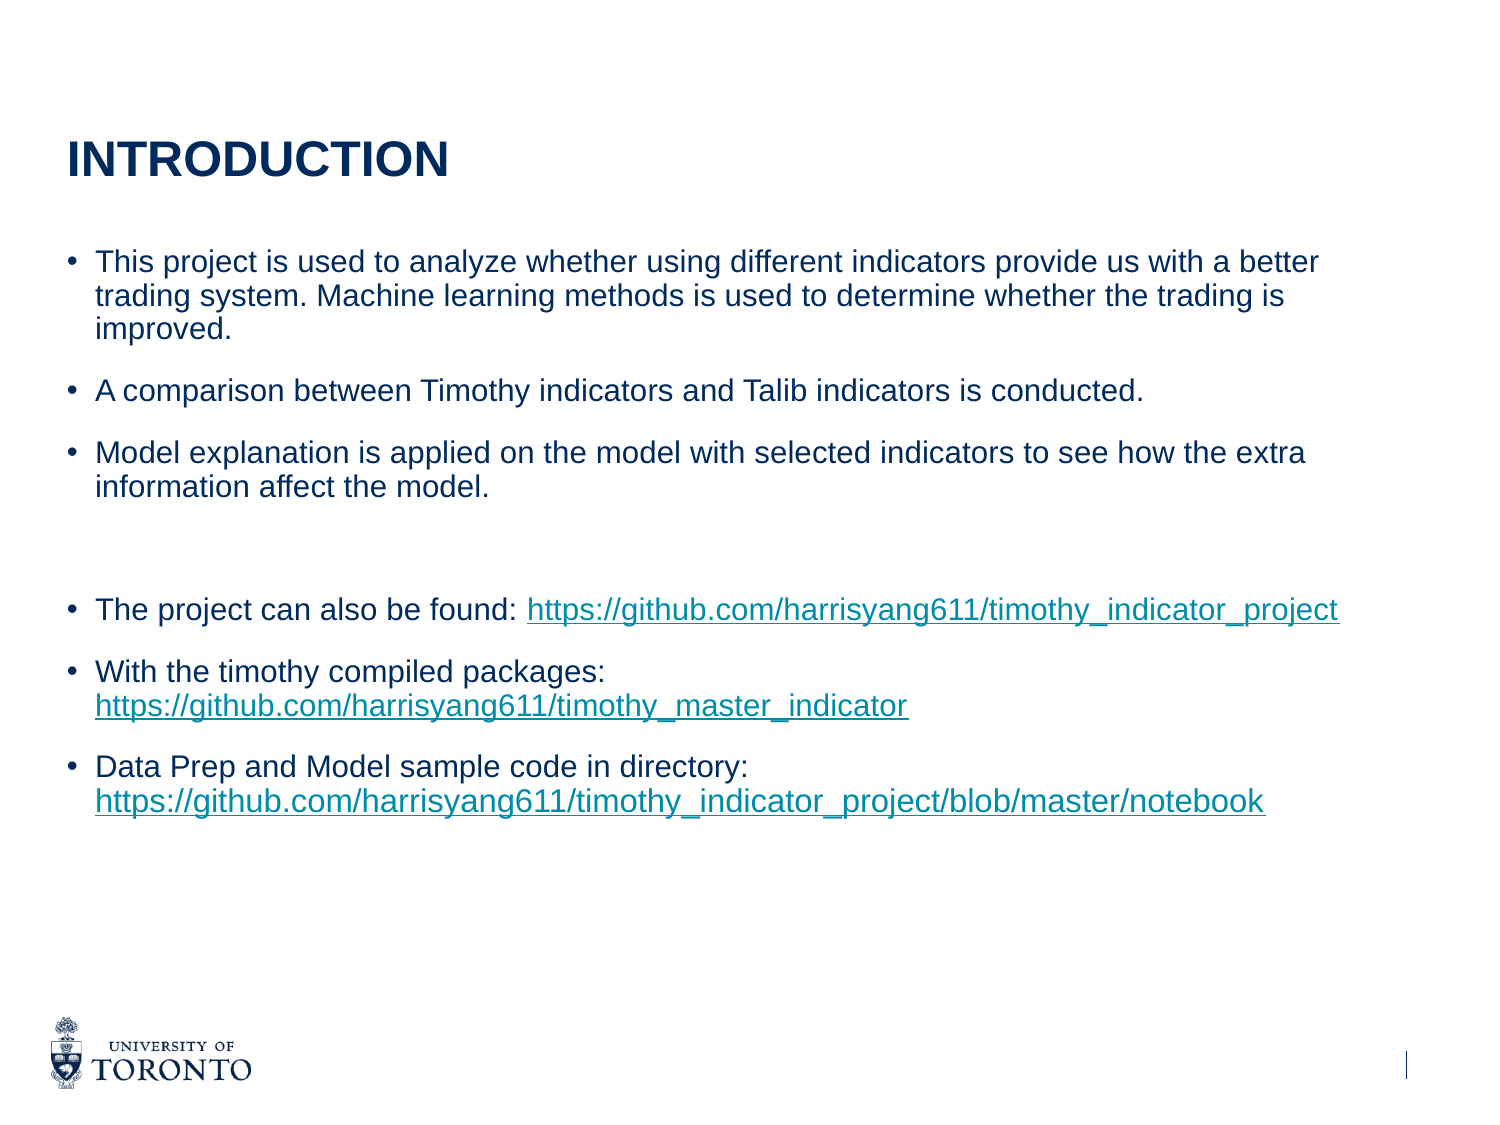

# Introduction
This project is used to analyze whether using different indicators provide us with a better trading system. Machine learning methods is used to determine whether the trading is improved.
A comparison between Timothy indicators and Talib indicators is conducted.
Model explanation is applied on the model with selected indicators to see how the extra information affect the model.

The project can also be found: https://github.com/harrisyang611/timothy_indicator_project
With the timothy compiled packages: https://github.com/harrisyang611/timothy_master_indicator
Data Prep and Model sample code in directory: https://github.com/harrisyang611/timothy_indicator_project/blob/master/notebook